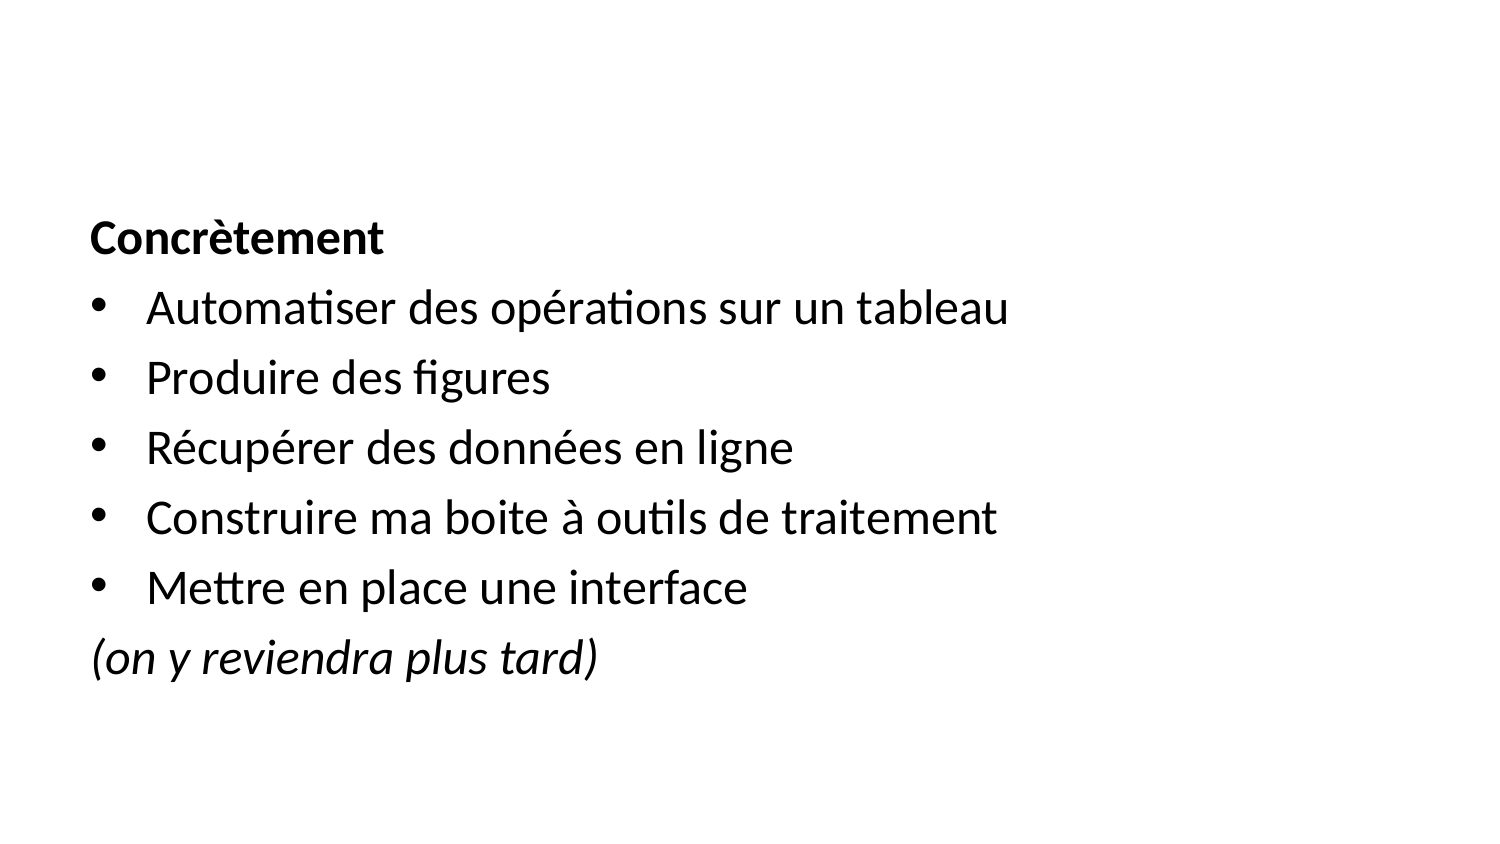

Concrètement
Automatiser des opérations sur un tableau
Produire des figures
Récupérer des données en ligne
Construire ma boite à outils de traitement
Mettre en place une interface
(on y reviendra plus tard)